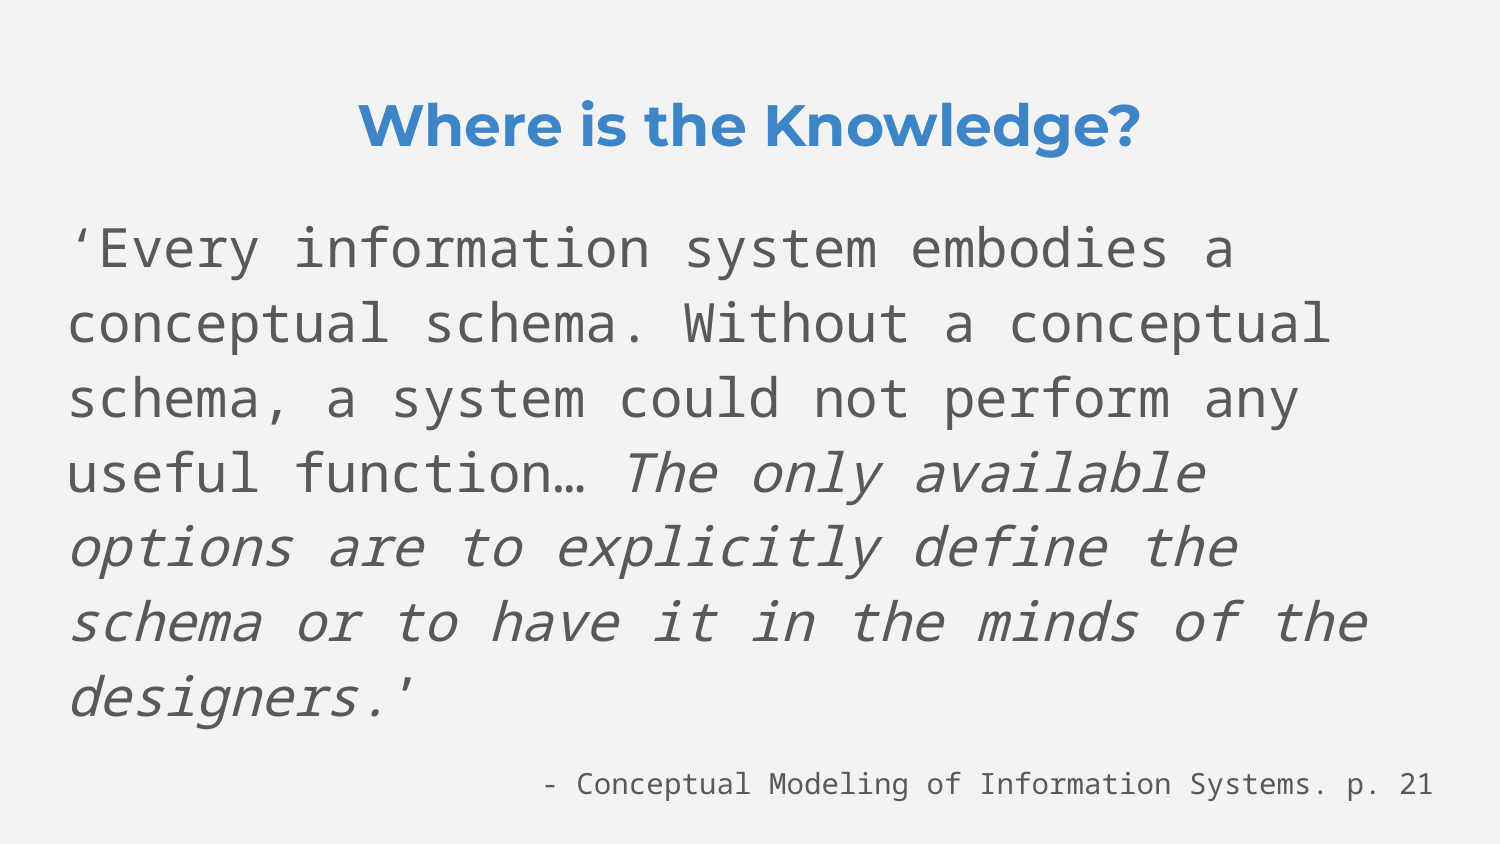

# Where is the Knowledge?
‘Every information system embodies a conceptual schema. Without a conceptual schema, a system could not perform any useful function… The only available options are to explicitly define the schema or to have it in the minds of the designers.’
 - Conceptual Modeling of Information Systems. p. 21